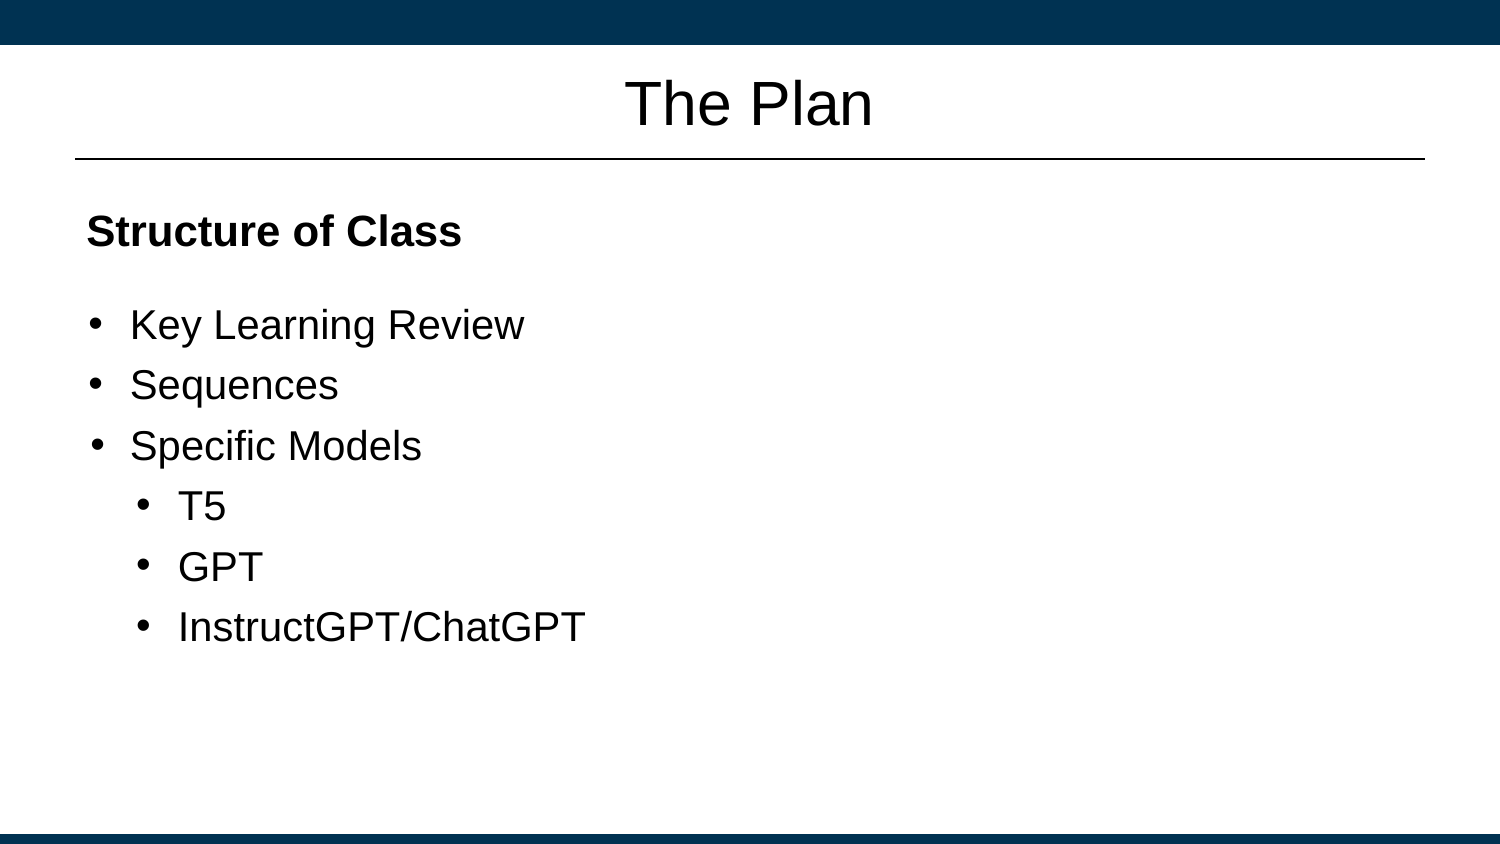

# The Plan
Structure of Class
Key Learning Review
Sequences
Specific Models
T5
GPT
InstructGPT/ChatGPT